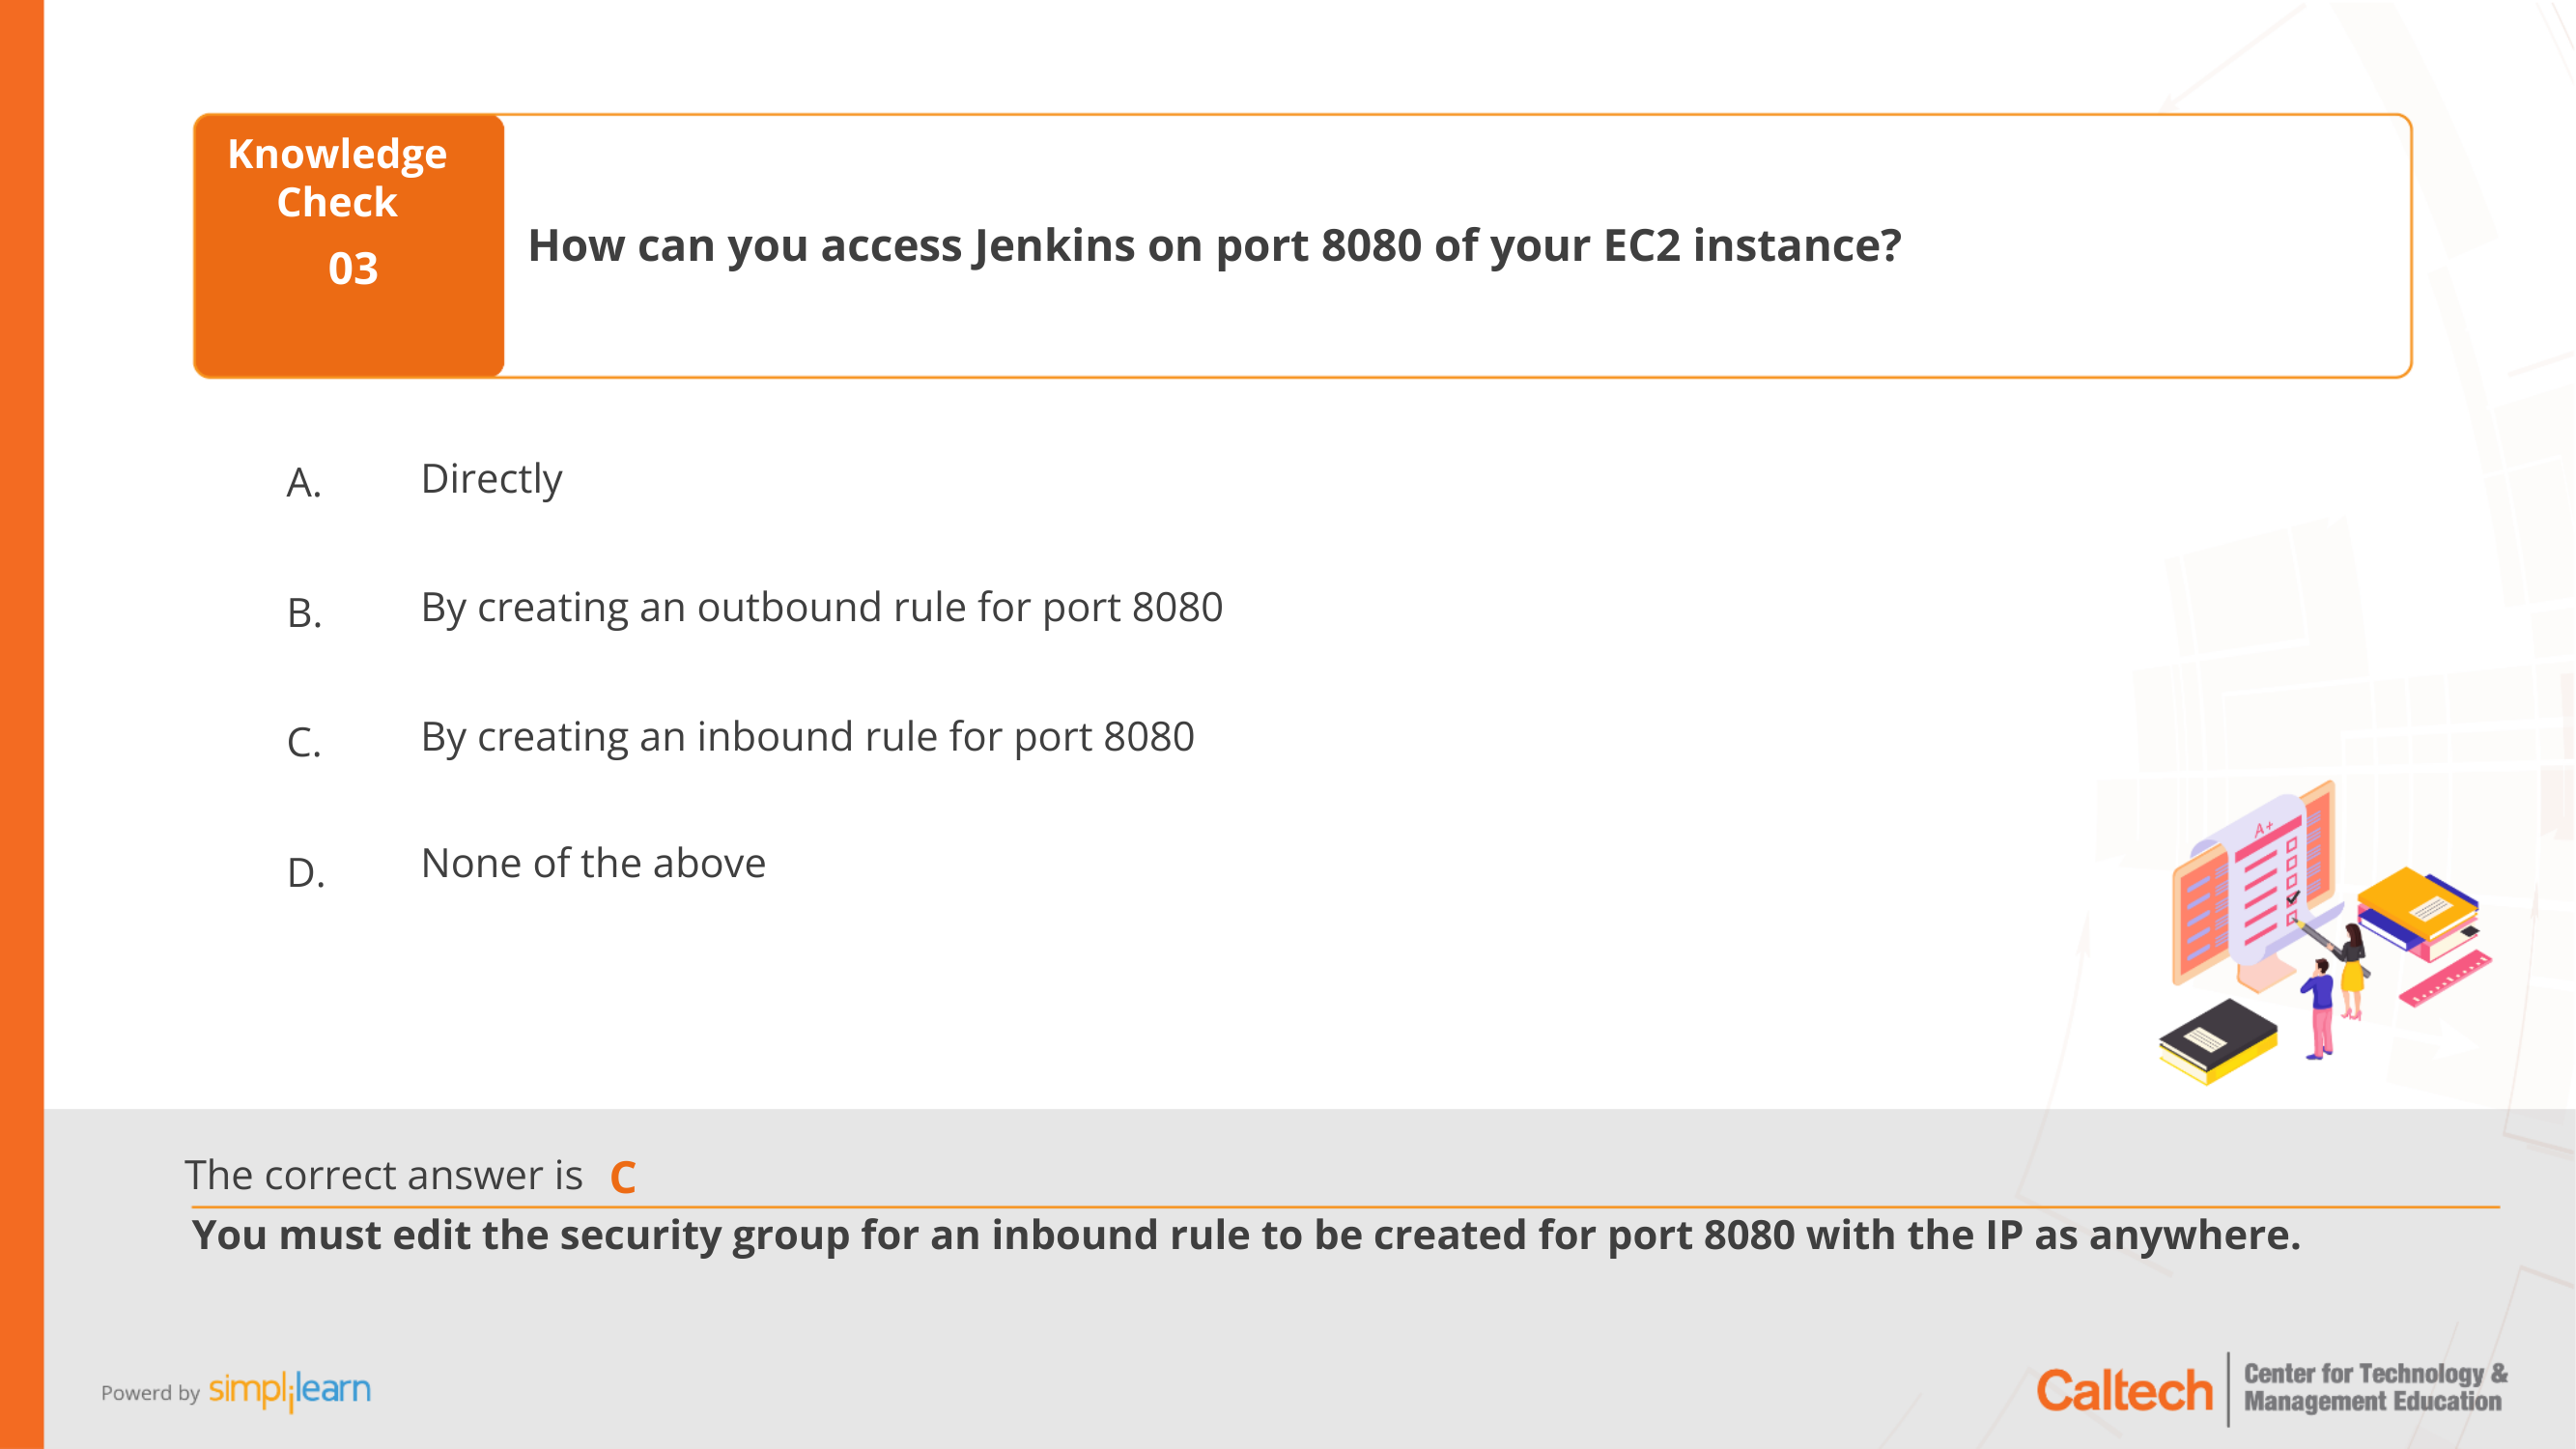

How can you access Jenkins on port 8080 of your EC2 instance?
03
Directly
By creating an outbound rule for port 8080
By creating an inbound rule for port 8080
None of the above
C
You must edit the security group for an inbound rule to be created for port 8080 with the IP as anywhere.